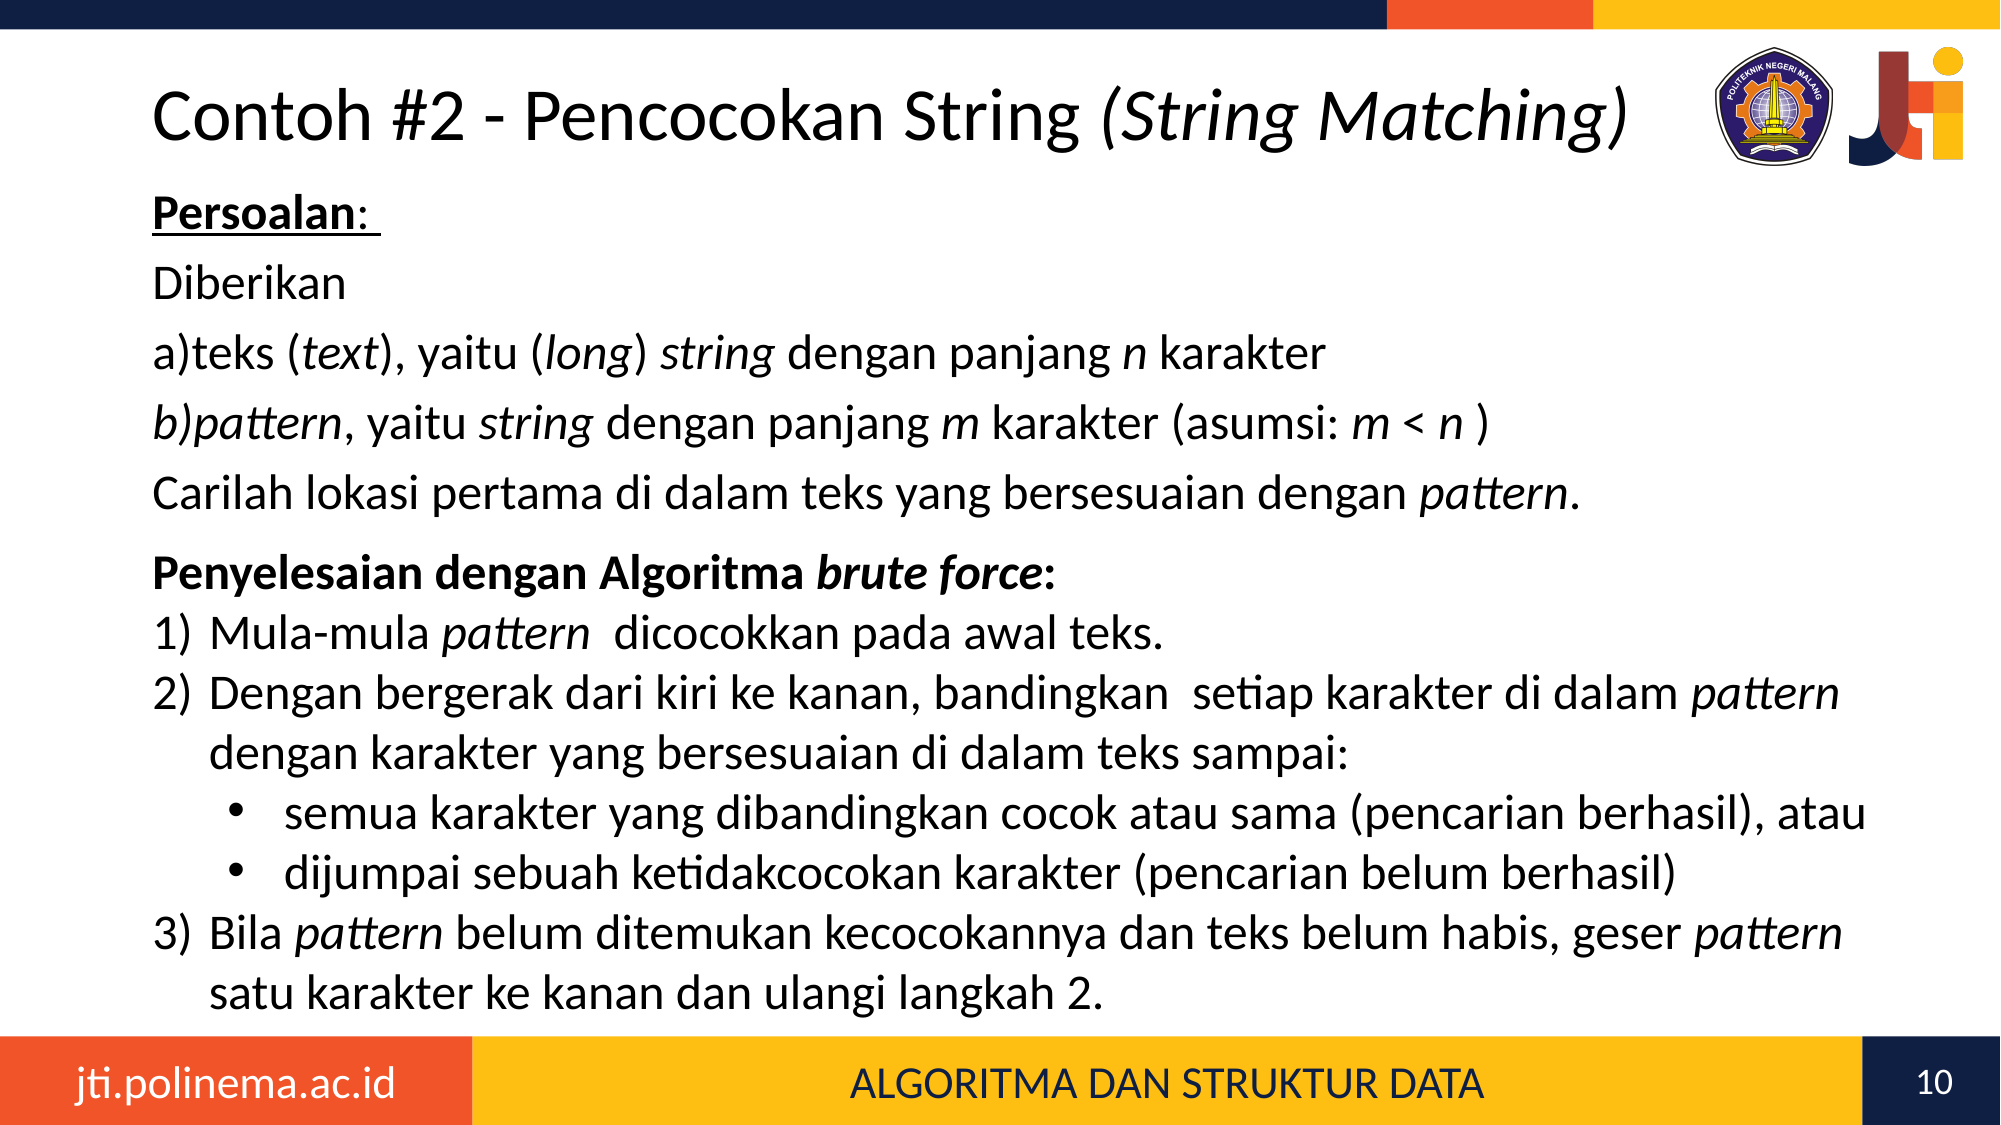

# Contoh #2 - Pencocokan String (String Matching)
Persoalan:
Diberikan
teks (text), yaitu (long) string dengan panjang n karakter
pattern, yaitu string dengan panjang m karakter (asumsi: m < n )
Carilah lokasi pertama di dalam teks yang bersesuaian dengan pattern.
Penyelesaian dengan Algoritma brute force:
Mula-mula pattern  dicocokkan pada awal teks.
Dengan bergerak dari kiri ke kanan, bandingkan  setiap karakter di dalam pattern dengan karakter yang bersesuaian di dalam teks sampai:
semua karakter yang dibandingkan cocok atau sama (pencarian berhasil), atau
dijumpai sebuah ketidakcocokan karakter (pencarian belum berhasil)
Bila pattern belum ditemukan kecocokannya dan teks belum habis, geser pattern satu karakter ke kanan dan ulangi langkah 2.
10